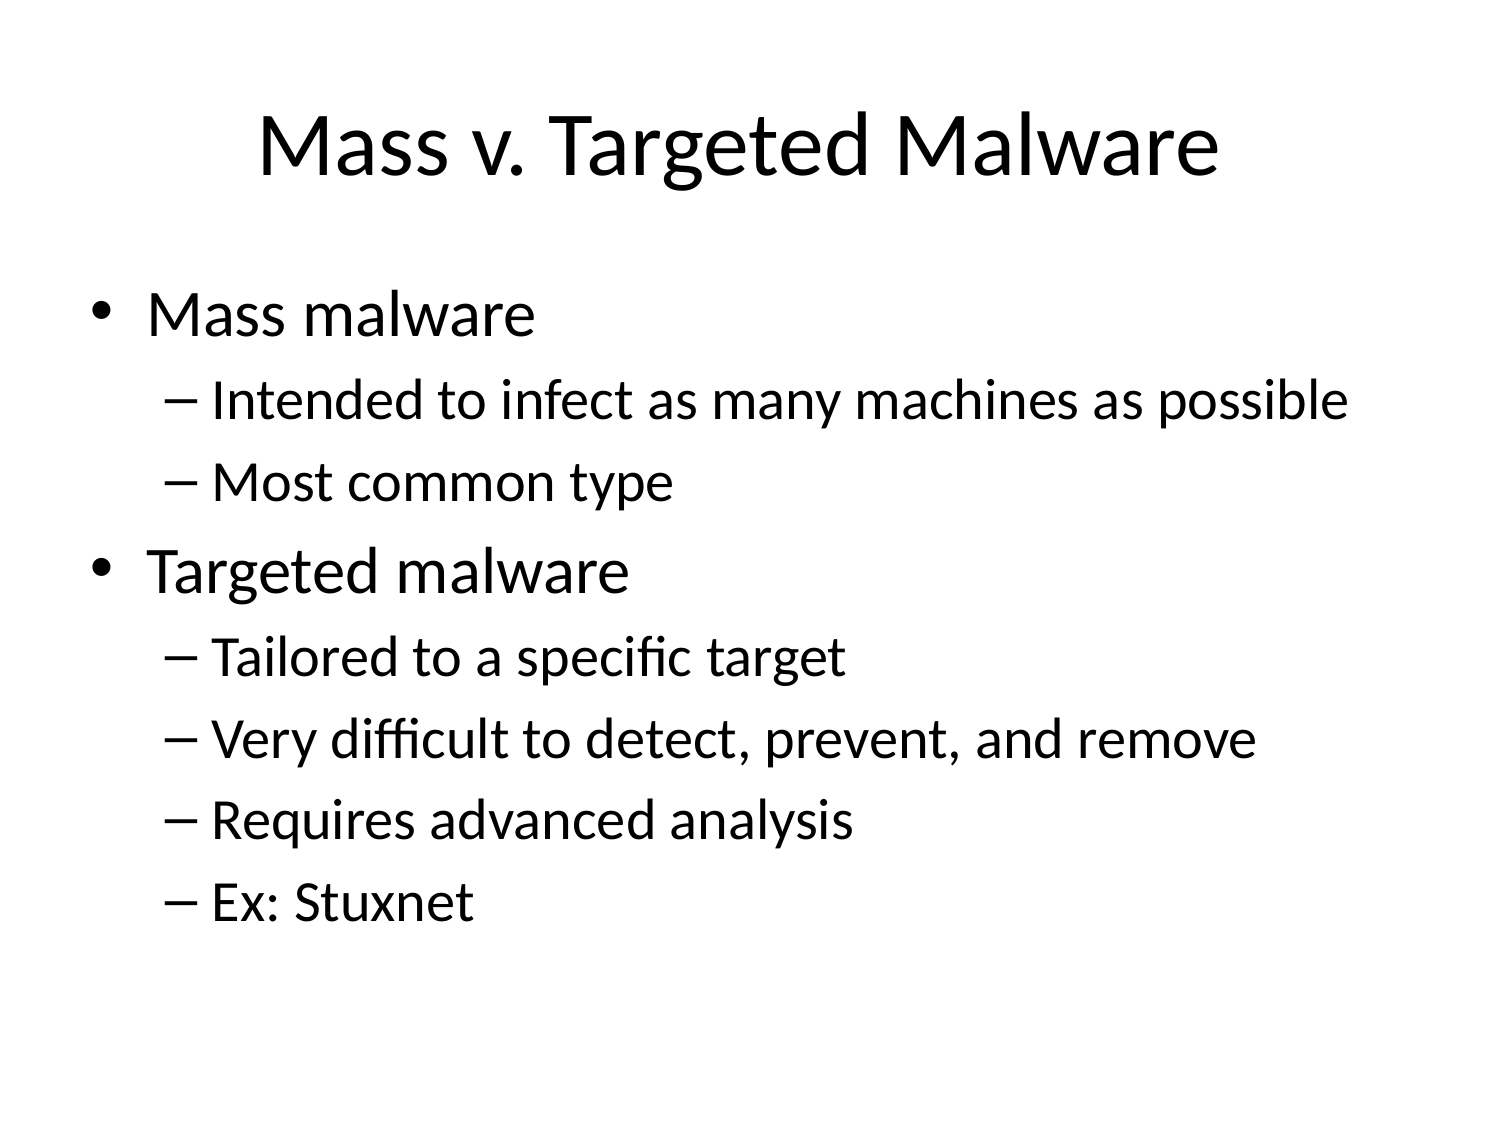

Mass v. Targeted Malware
Mass malware
Intended to infect as many machines as possible
Most common type
Targeted malware
Tailored to a specific target
Very difficult to detect, prevent, and remove
Requires advanced analysis
Ex: Stuxnet